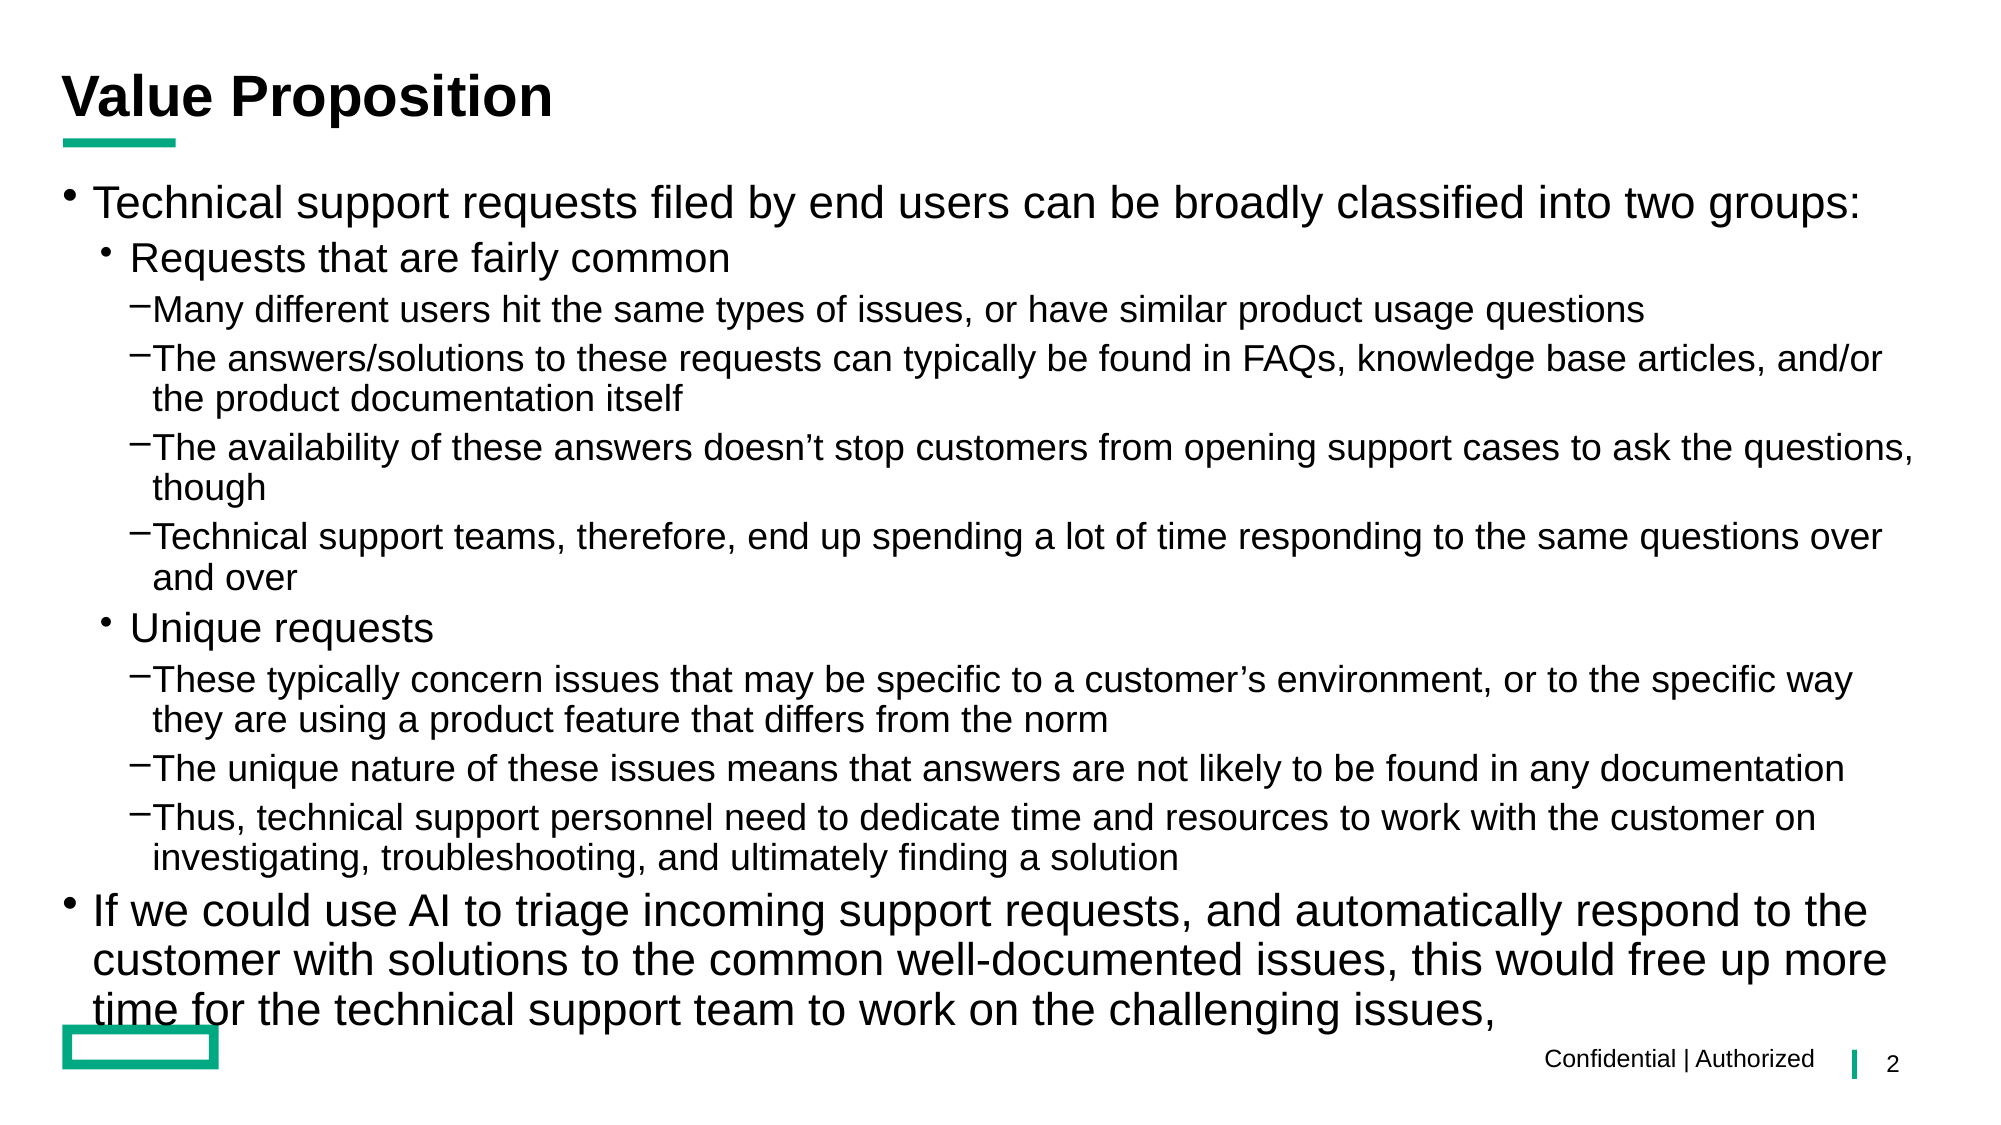

# Value Proposition
Technical support requests filed by end users can be broadly classified into two groups:
Requests that are fairly common
Many different users hit the same types of issues, or have similar product usage questions
The answers/solutions to these requests can typically be found in FAQs, knowledge base articles, and/or the product documentation itself
The availability of these answers doesn’t stop customers from opening support cases to ask the questions, though
Technical support teams, therefore, end up spending a lot of time responding to the same questions over and over
Unique requests
These typically concern issues that may be specific to a customer’s environment, or to the specific way they are using a product feature that differs from the norm
The unique nature of these issues means that answers are not likely to be found in any documentation
Thus, technical support personnel need to dedicate time and resources to work with the customer on investigating, troubleshooting, and ultimately finding a solution
If we could use AI to triage incoming support requests, and automatically respond to the customer with solutions to the common well-documented issues, this would free up more time for the technical support team to work on the challenging issues,

Confidential | Authorized
2